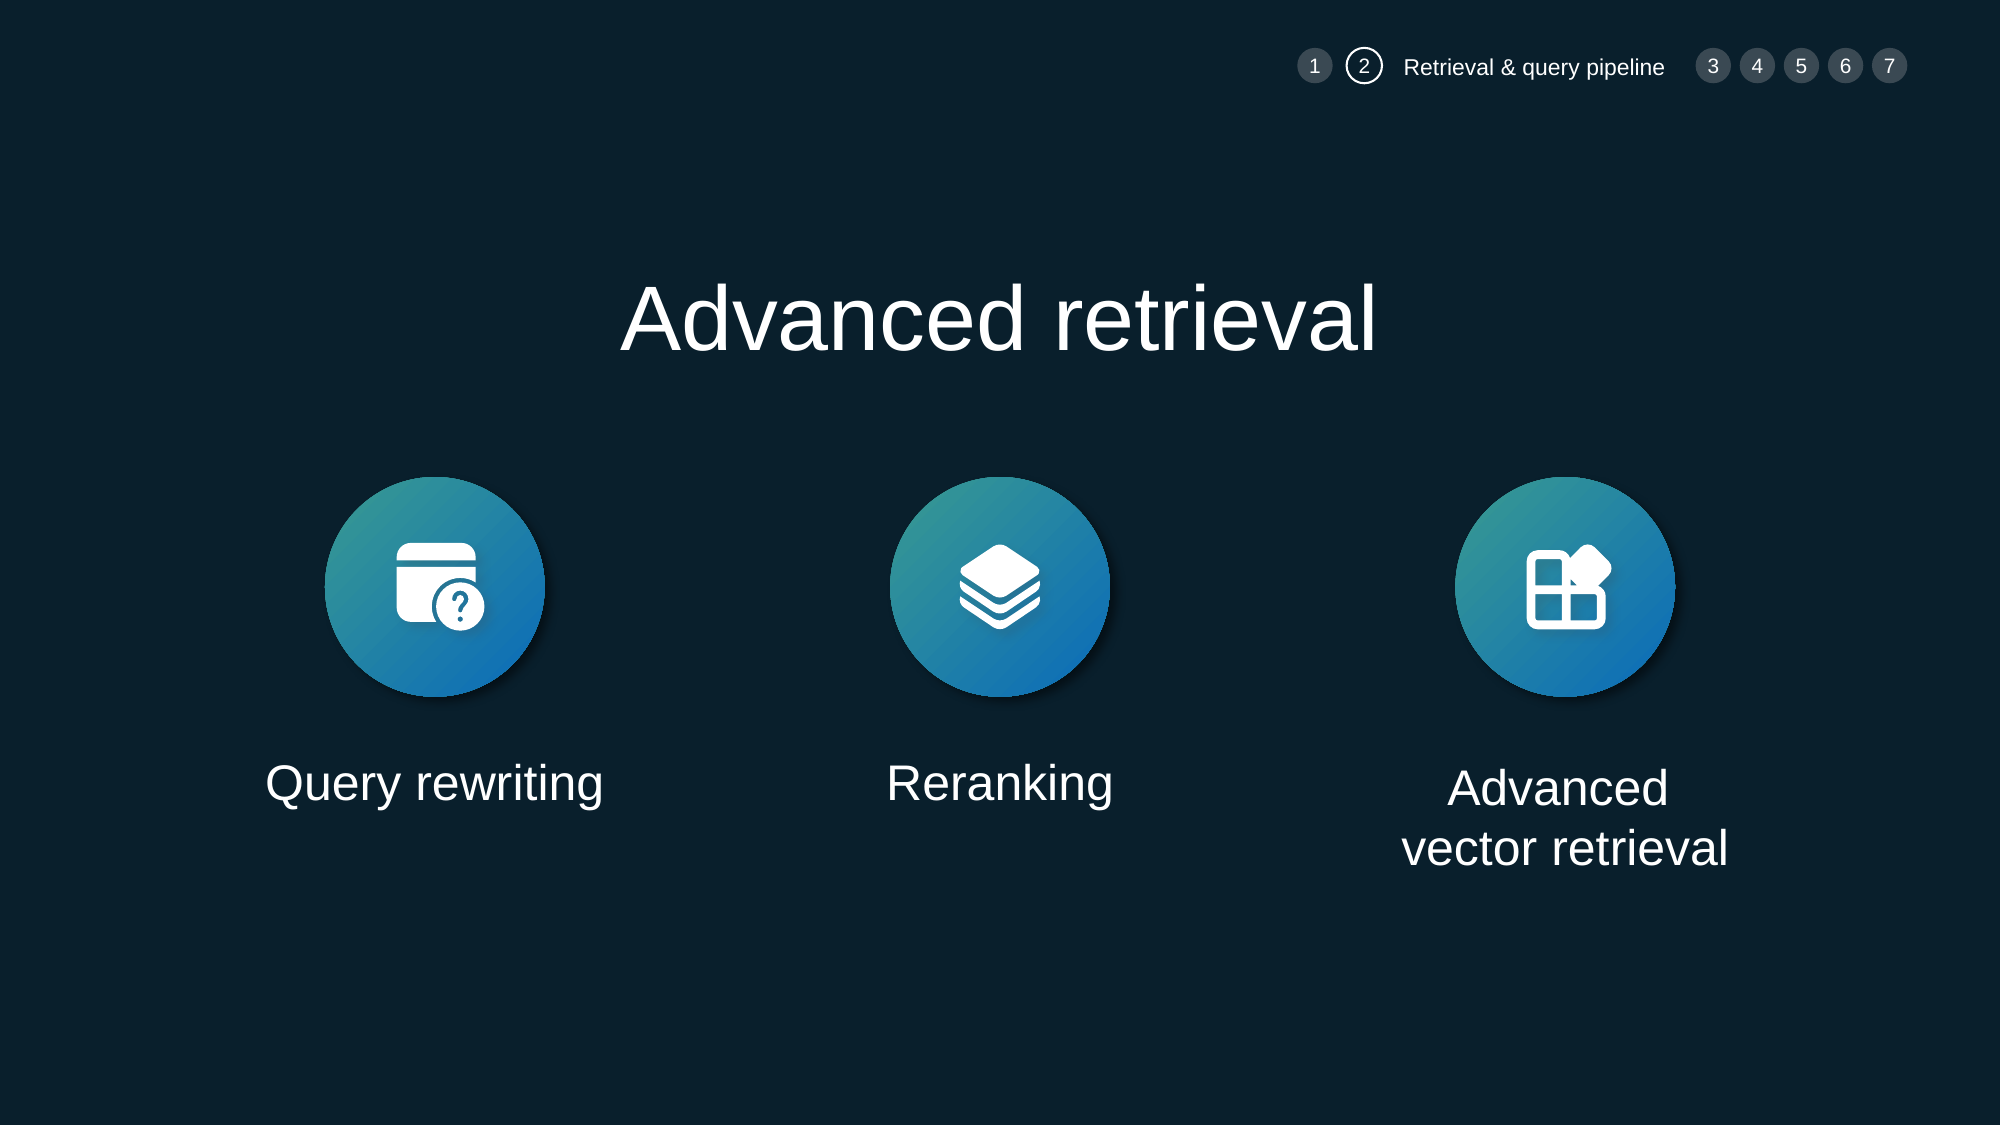

1
2
3
4
5
6
7
Retrieval & query pipeline
Advanced retrieval

Query rewriting
Reranking
Advanced
vector retrieval